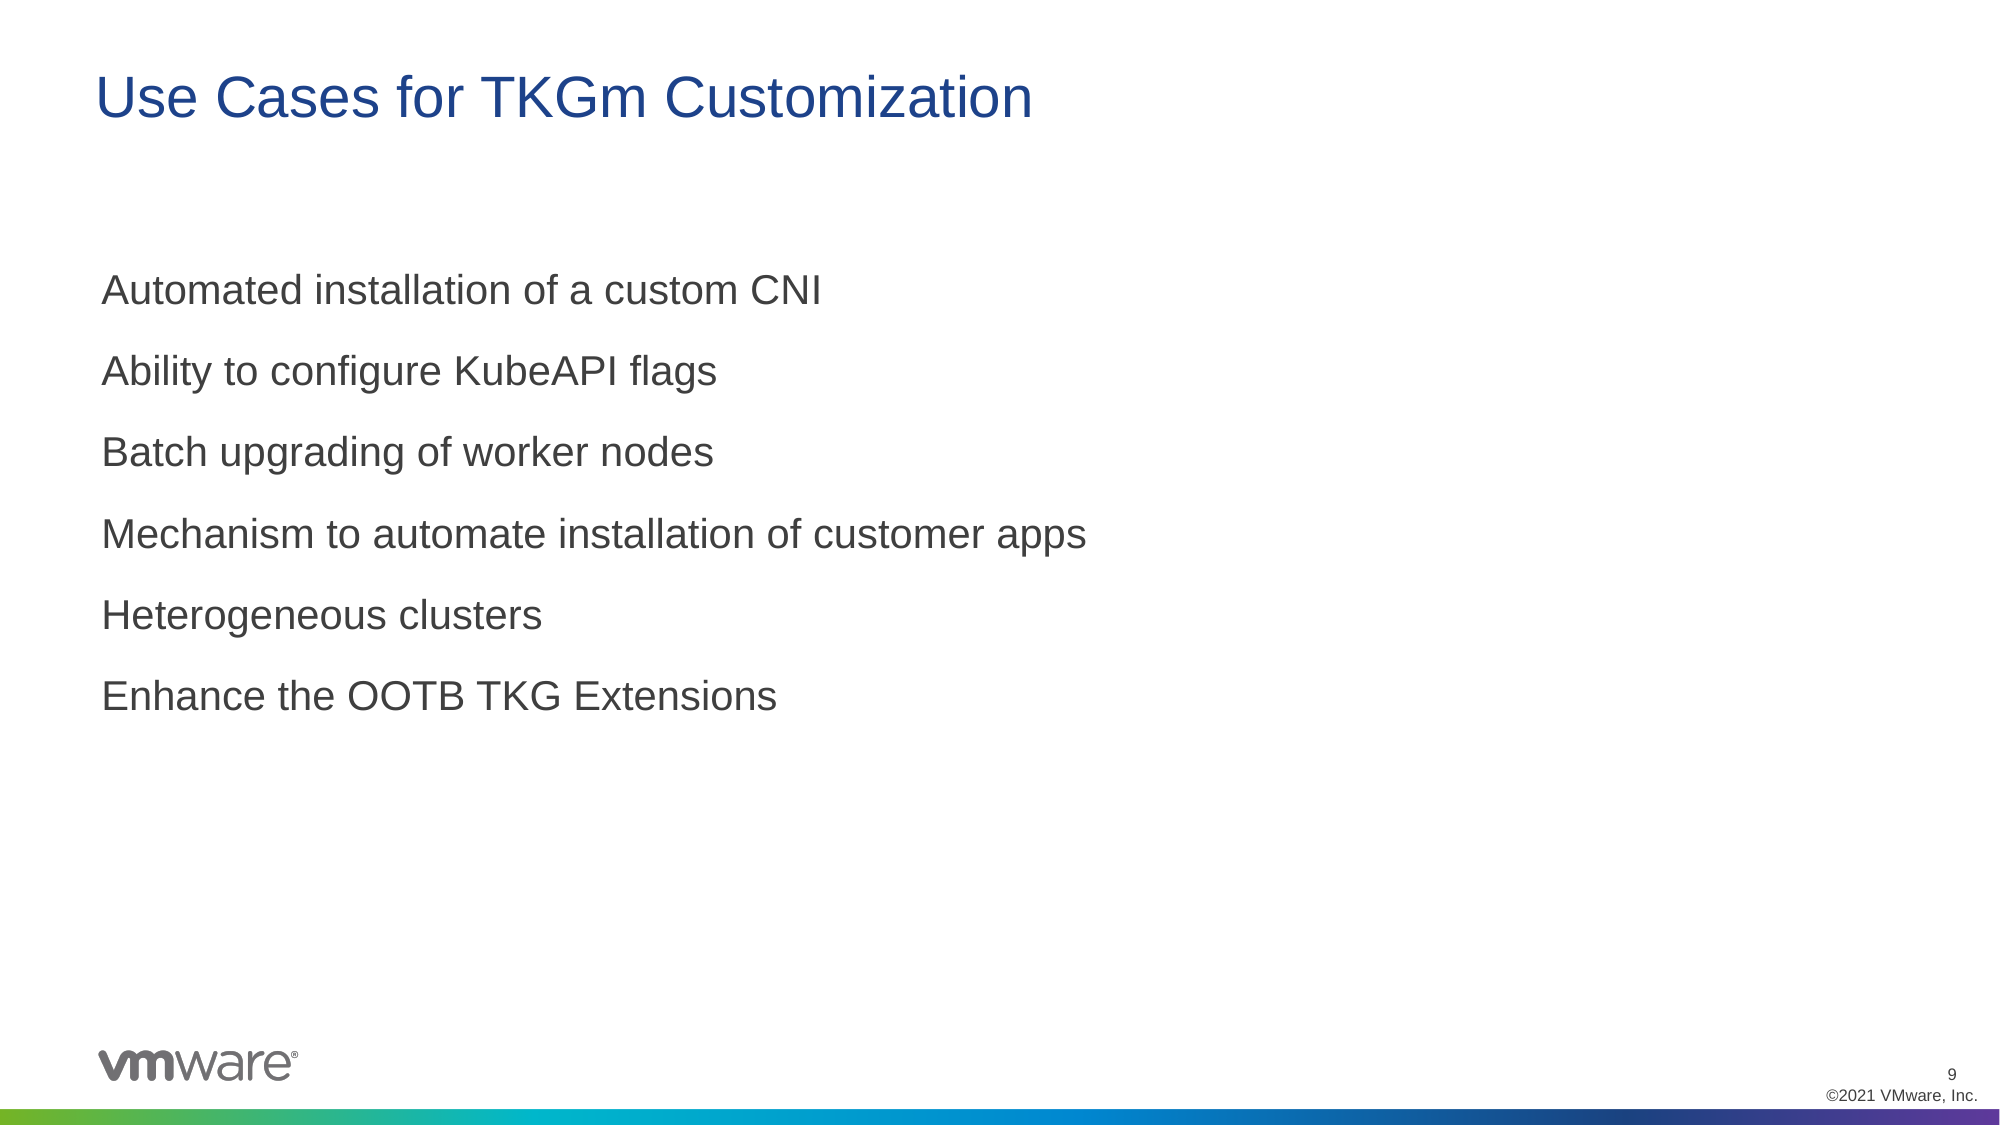

# Use Cases for TKGm Customization
Automated installation of a custom CNI
Ability to configure KubeAPI flags
Batch upgrading of worker nodes
Mechanism to automate installation of customer apps
Heterogeneous clusters
Enhance the OOTB TKG Extensions